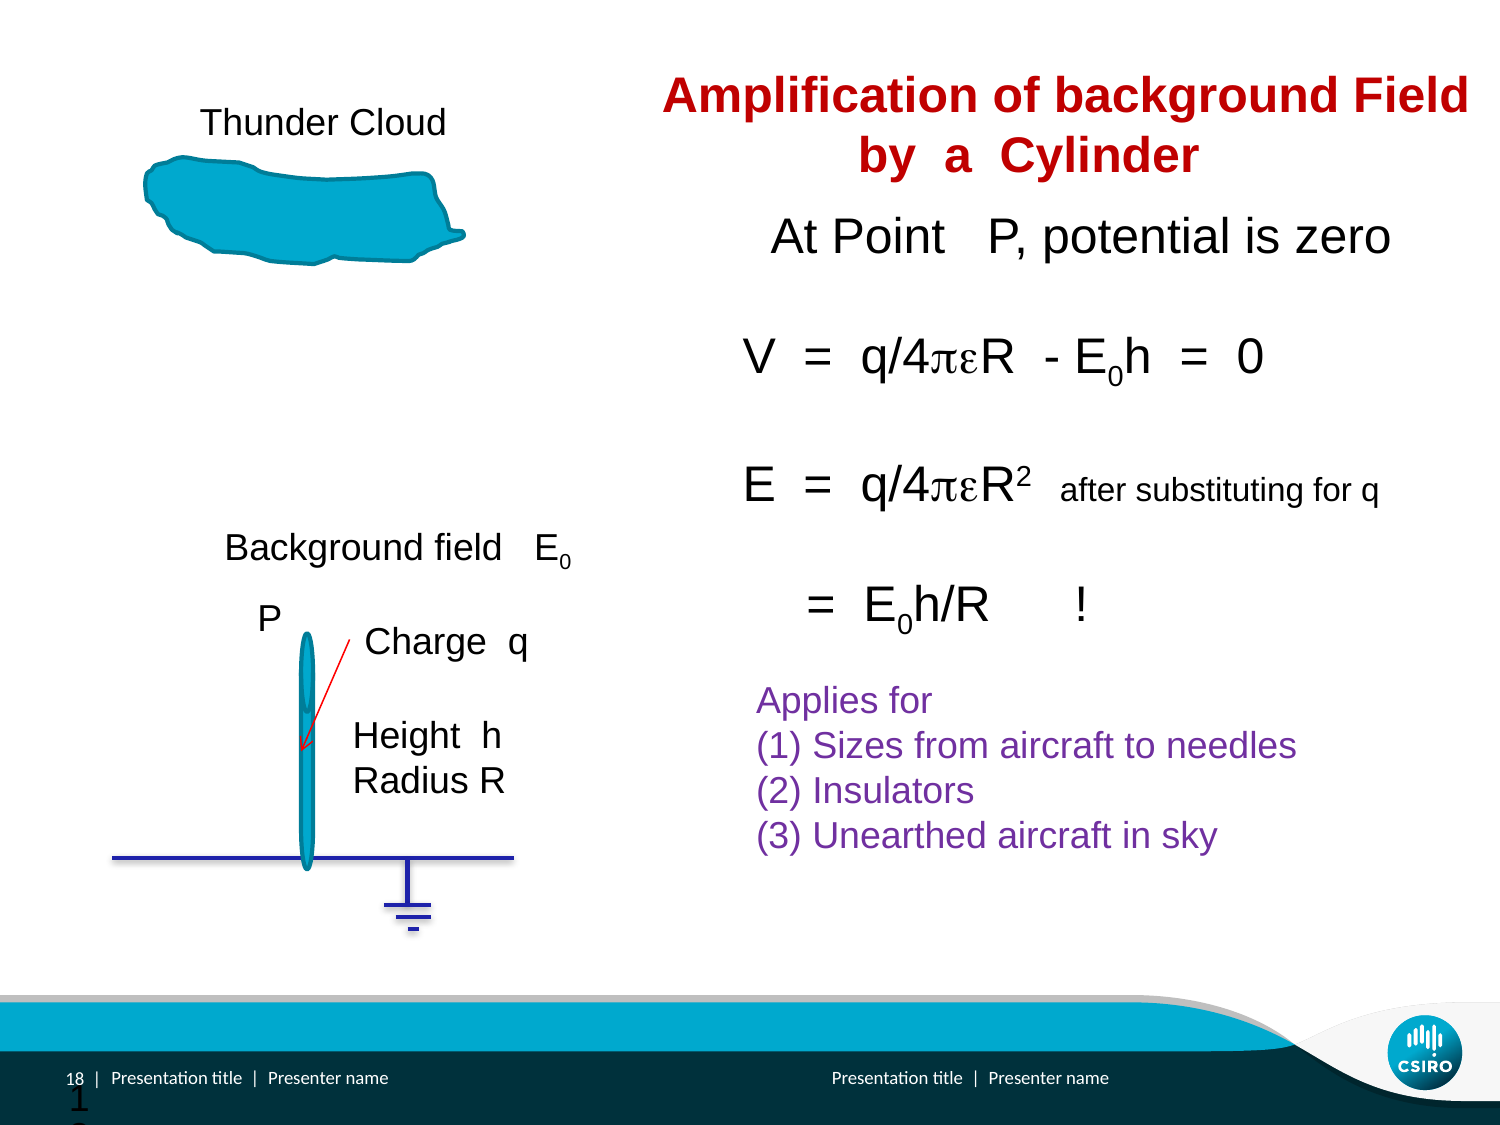

Amplification of background Field
              by  a  Cylinder
Thunder Cloud

  At Point   P, potential is zero

V  =  q/4πεR  - E0h  =  0

E  =  q/4πεR2  after substituting for q

     =  E0h/R      !
Background field   E0
P
Charge  q

Applies for
Sizes from aircraft to needles
Insulators
Unearthed aircraft in sky
Height  h
Radius R
18  |
Presentation title  |  Presenter name
18  |
Presentation title  |  Presenter name